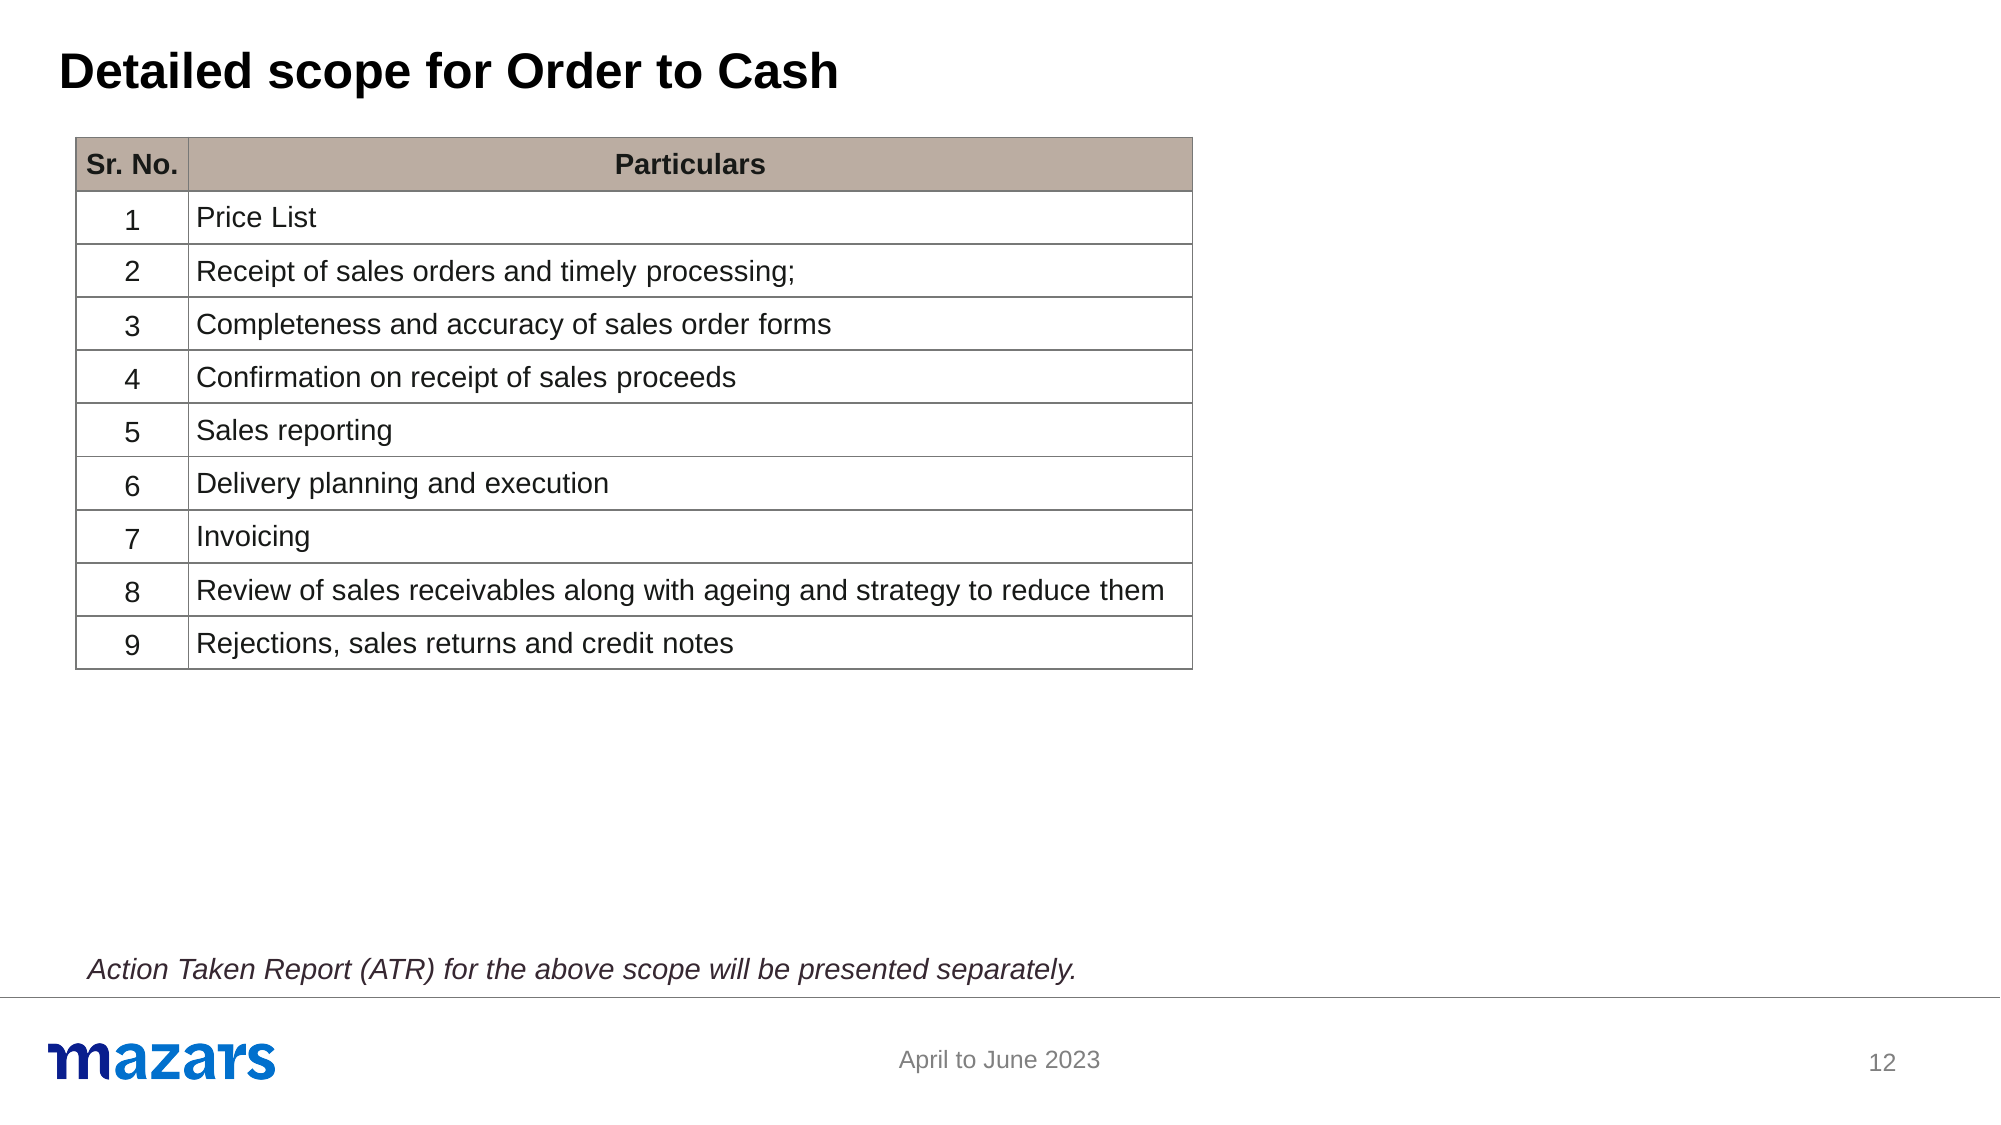

Detailed scope for Order to Cash

12
| Sr. No. | Particulars |
| --- | --- |
| 1 | Price List |
| 2 | Receipt of sales orders and timely processing; |
| 3 | Completeness and accuracy of sales order forms |
| 4 | Confirmation on receipt of sales proceeds |
| 5 | Sales reporting |
| 6 | Delivery planning and execution |
| 7 | Invoicing |
| 8 | Review of sales receivables along with ageing and strategy to reduce them |
| 9 | Rejections, sales returns and credit notes |
Action Taken Report (ATR) for the above scope will be presented separately.
April to June 2023
12